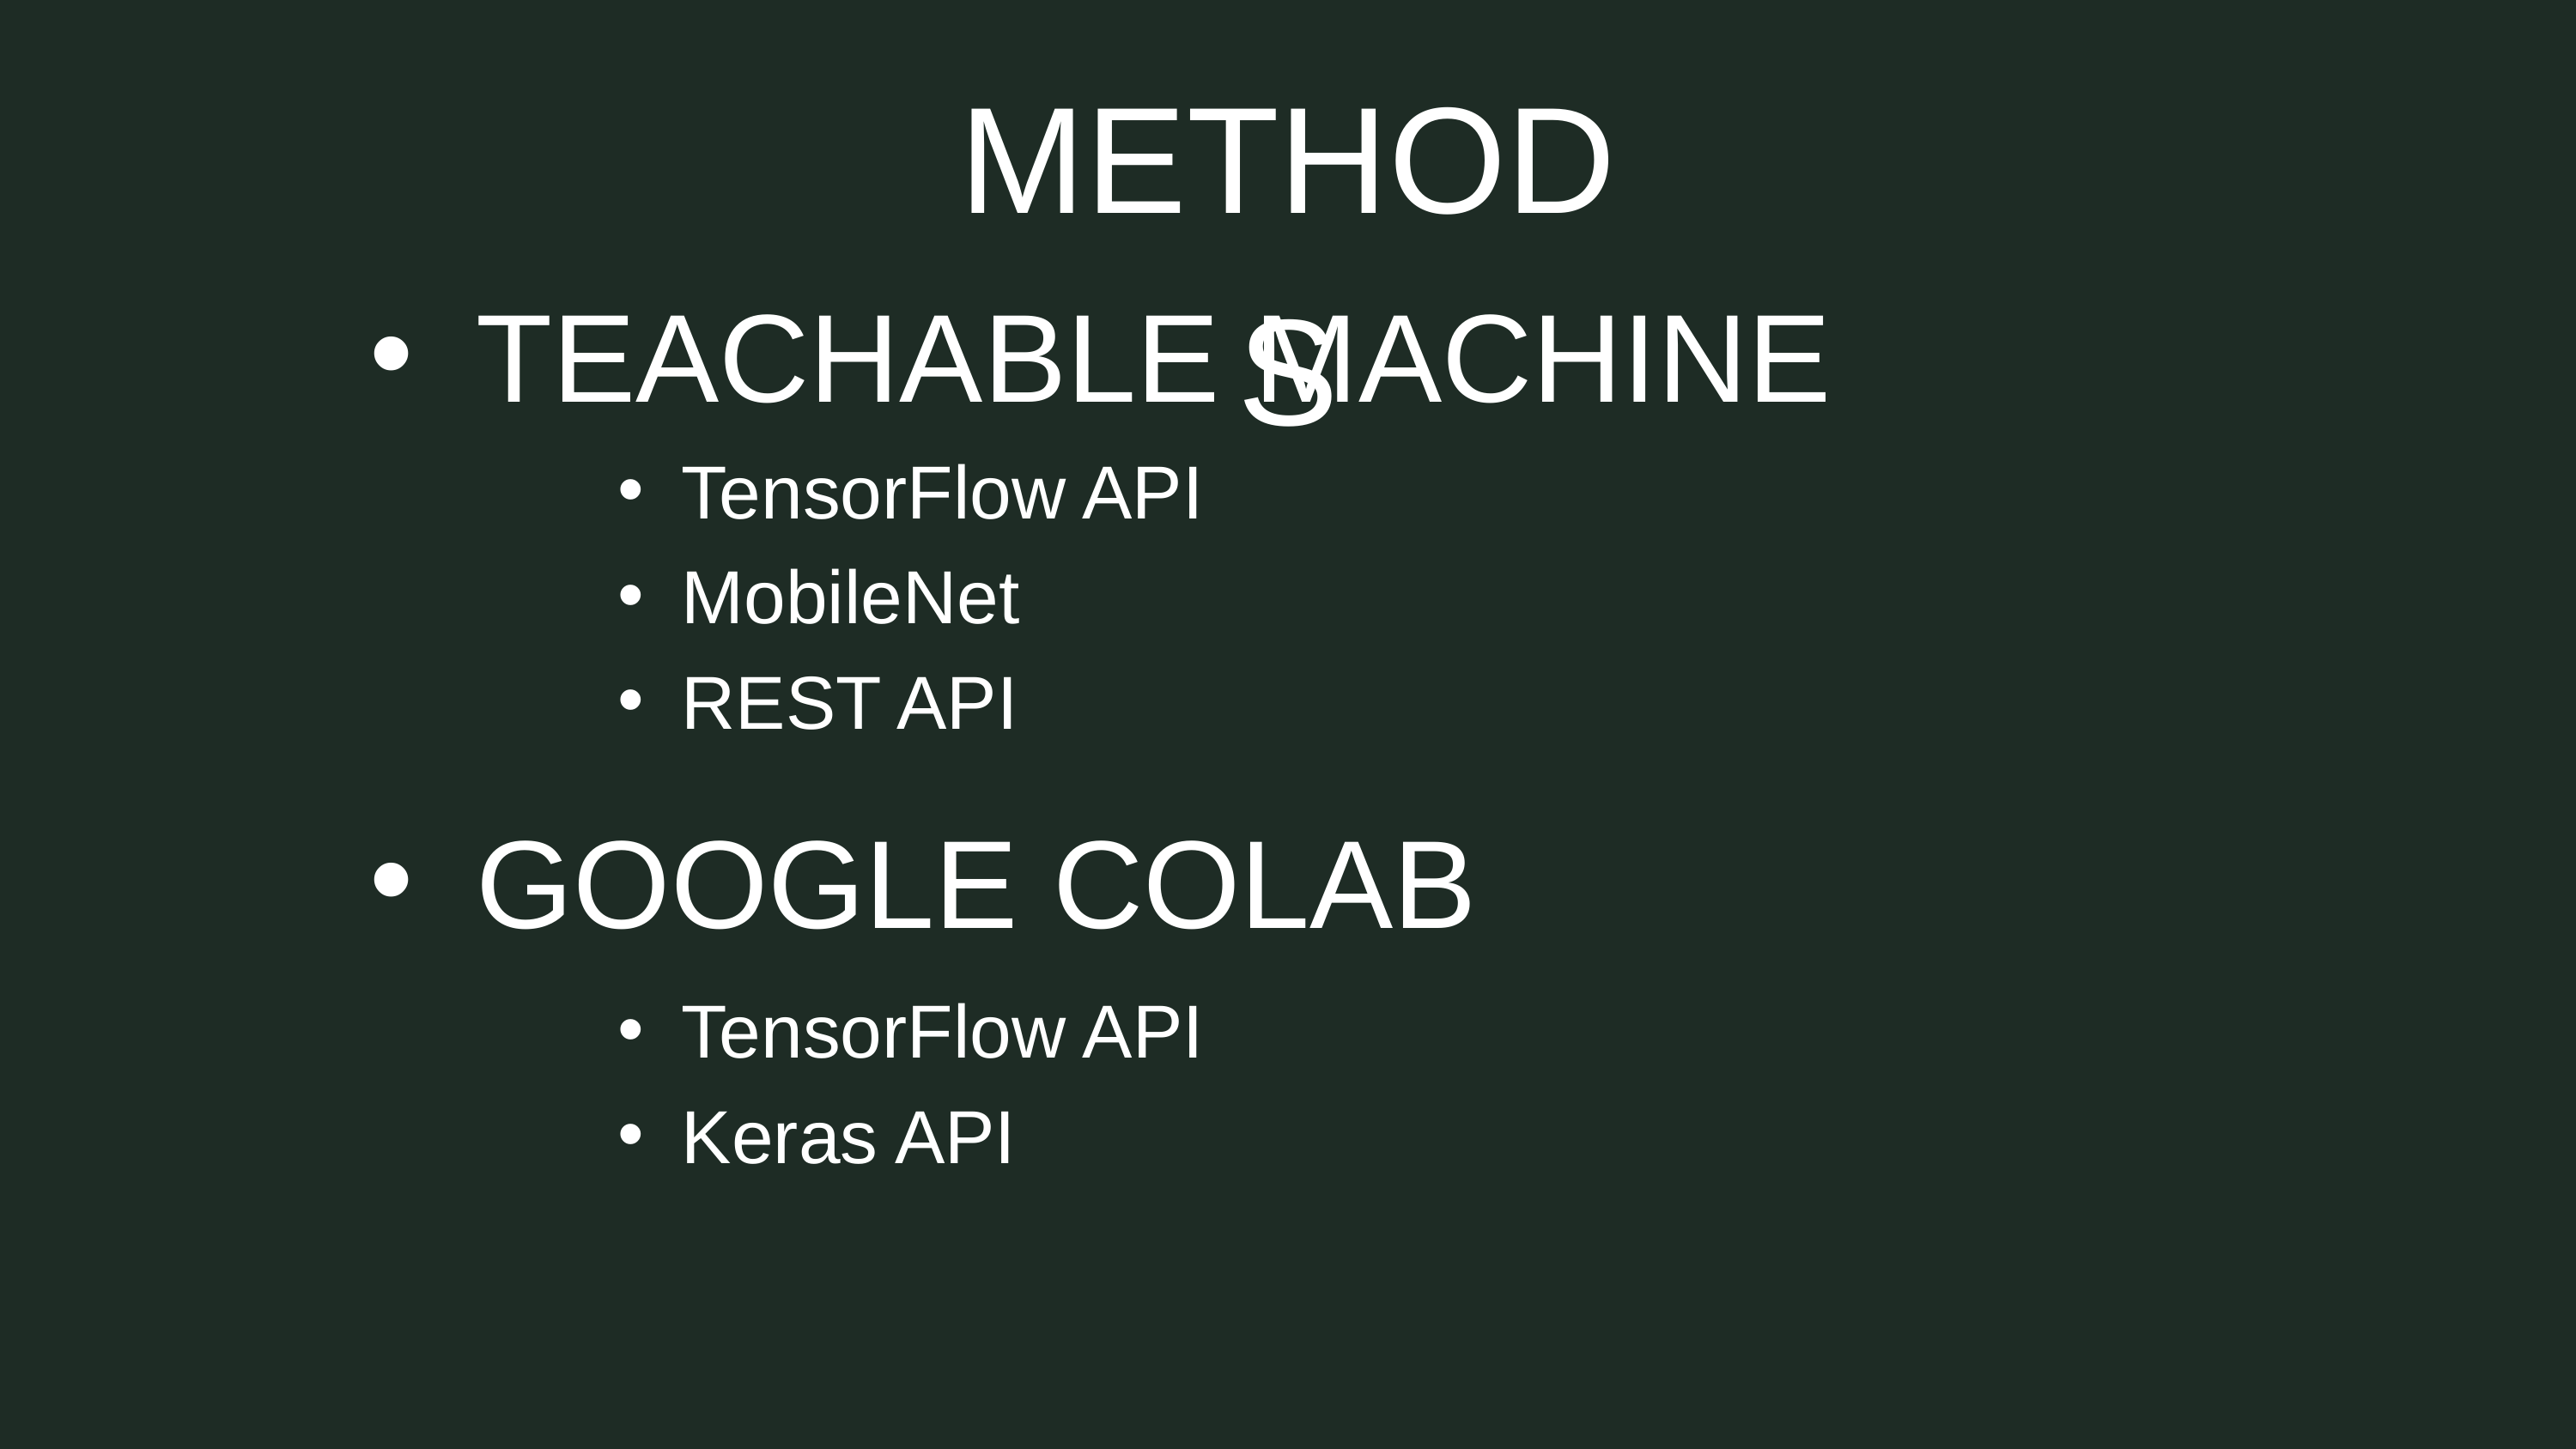

METHODS
TEACHABLE MACHINE

GOOGLE COLAB
TensorFlow API
MobileNet
REST API
TensorFlow API
Keras API